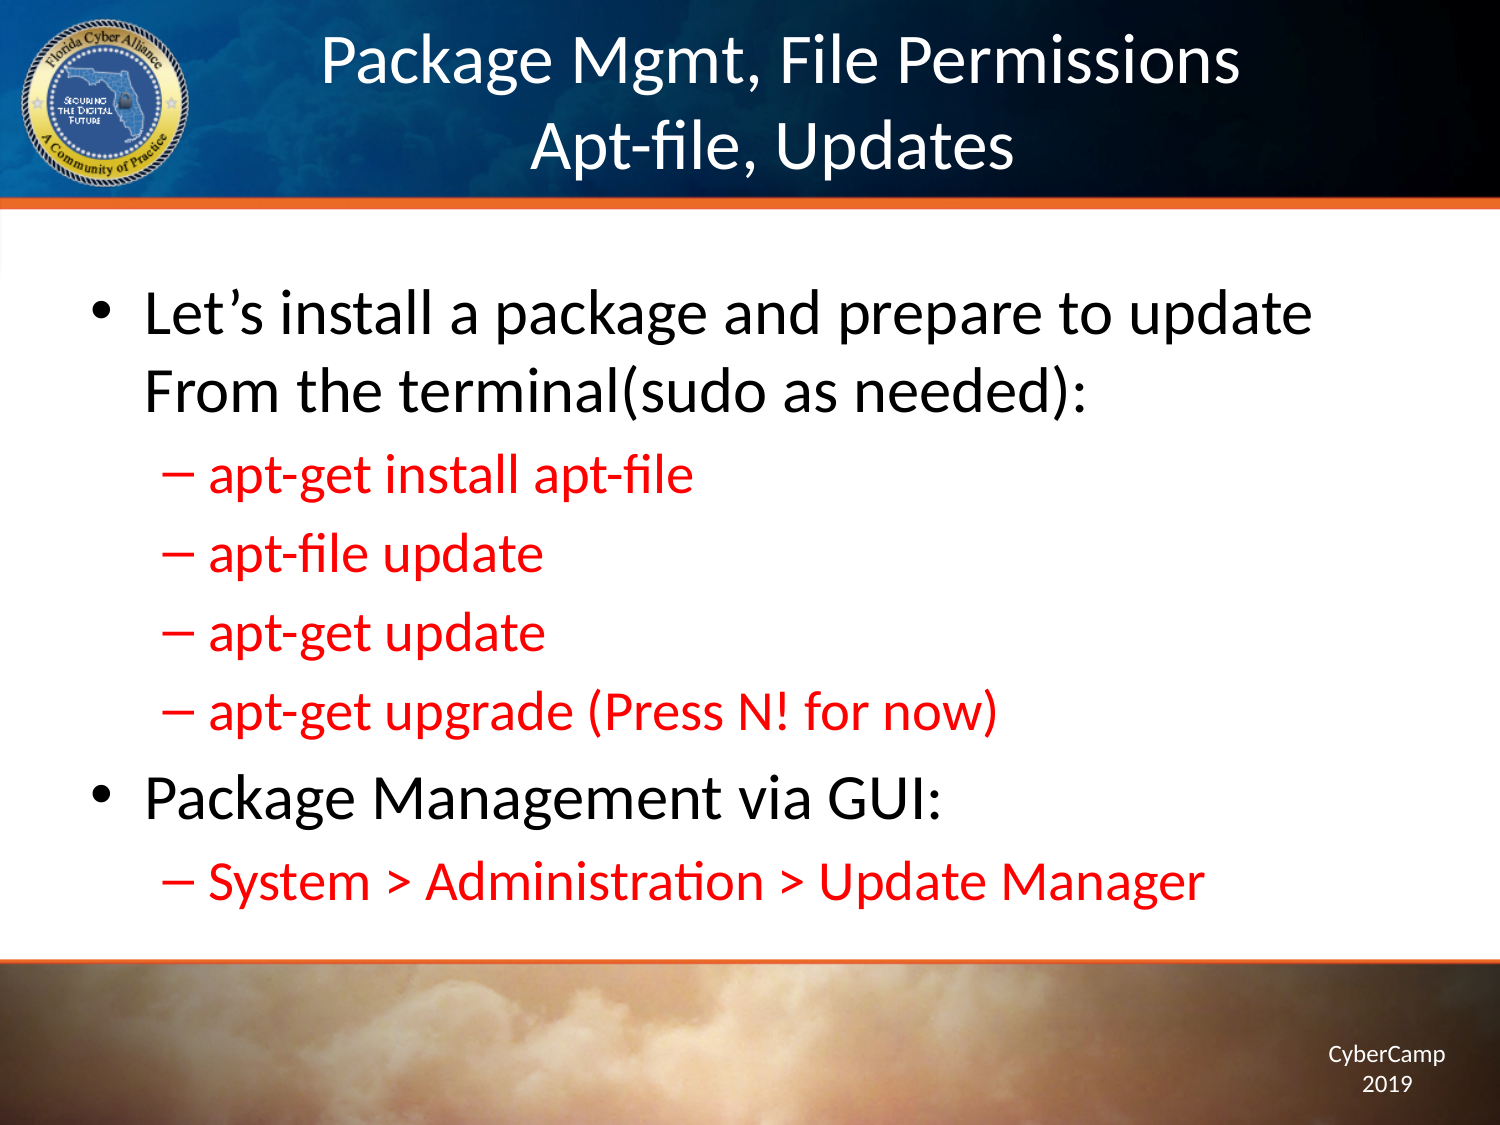

# Package Mgmt, File Permissions Apt-file, Updates
Let’s install a package and prepare to update From the terminal(sudo as needed):
apt-get install apt-file
apt-file update
apt-get update
apt-get upgrade (Press N! for now)
Package Management via GUI:
System > Administration > Update Manager